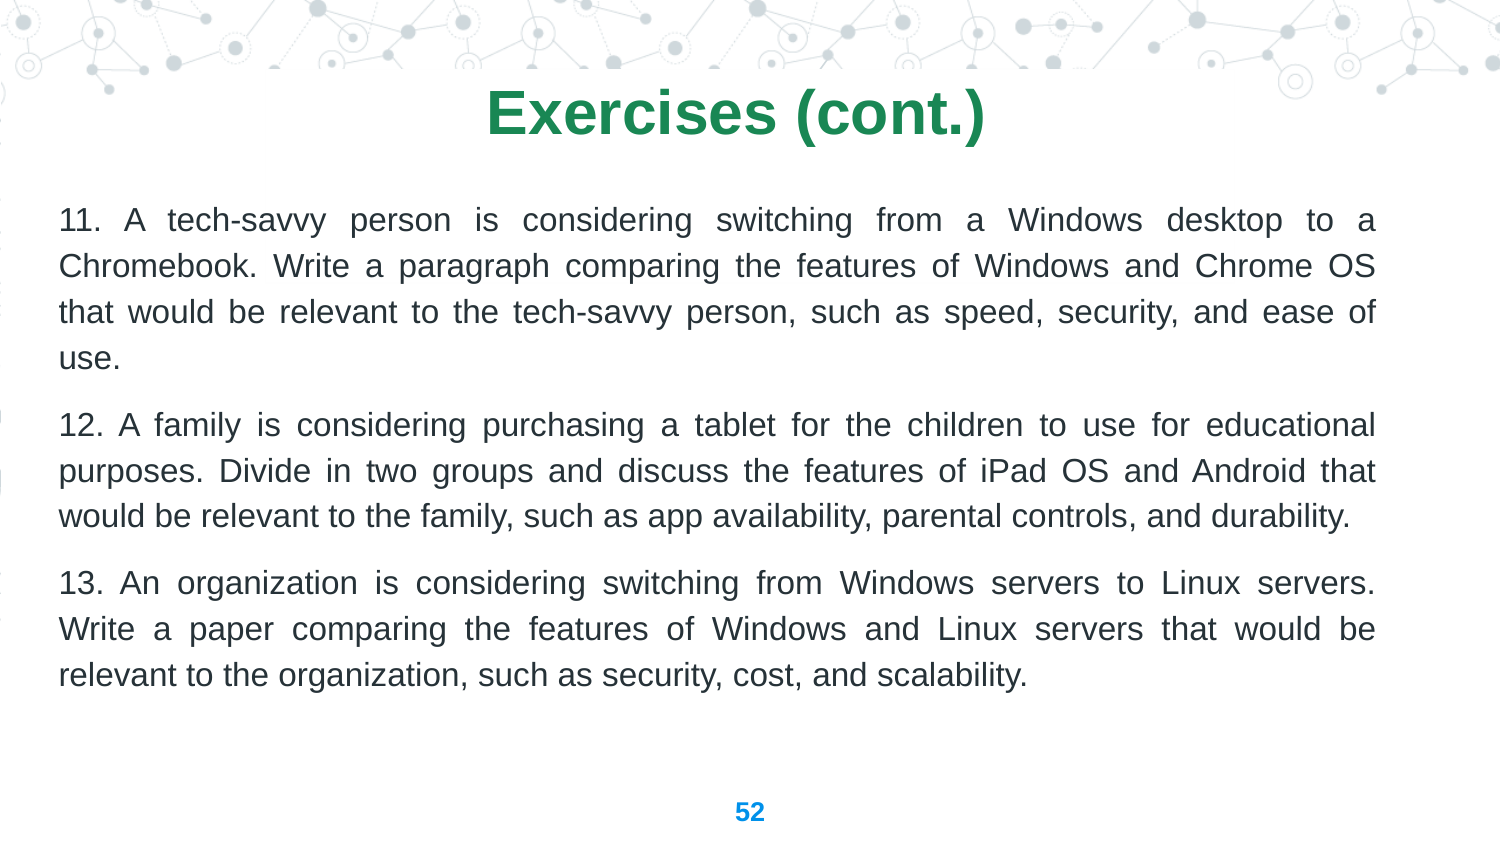

Exercises (cont.)

11. A tech-savvy person is considering switching from a Windows desktop to a Chromebook. Write a paragraph comparing the features of Windows and Chrome OS that would be relevant to the tech-savvy person, such as speed, security, and ease of use.
12. A family is considering purchasing a tablet for the children to use for educational purposes. Divide in two groups and discuss the features of iPad OS and Android that would be relevant to the family, such as app availability, parental controls, and durability.
13. An organization is considering switching from Windows servers to Linux servers. Write a paper comparing the features of Windows and Linux servers that would be relevant to the organization, such as security, cost, and scalability.

52